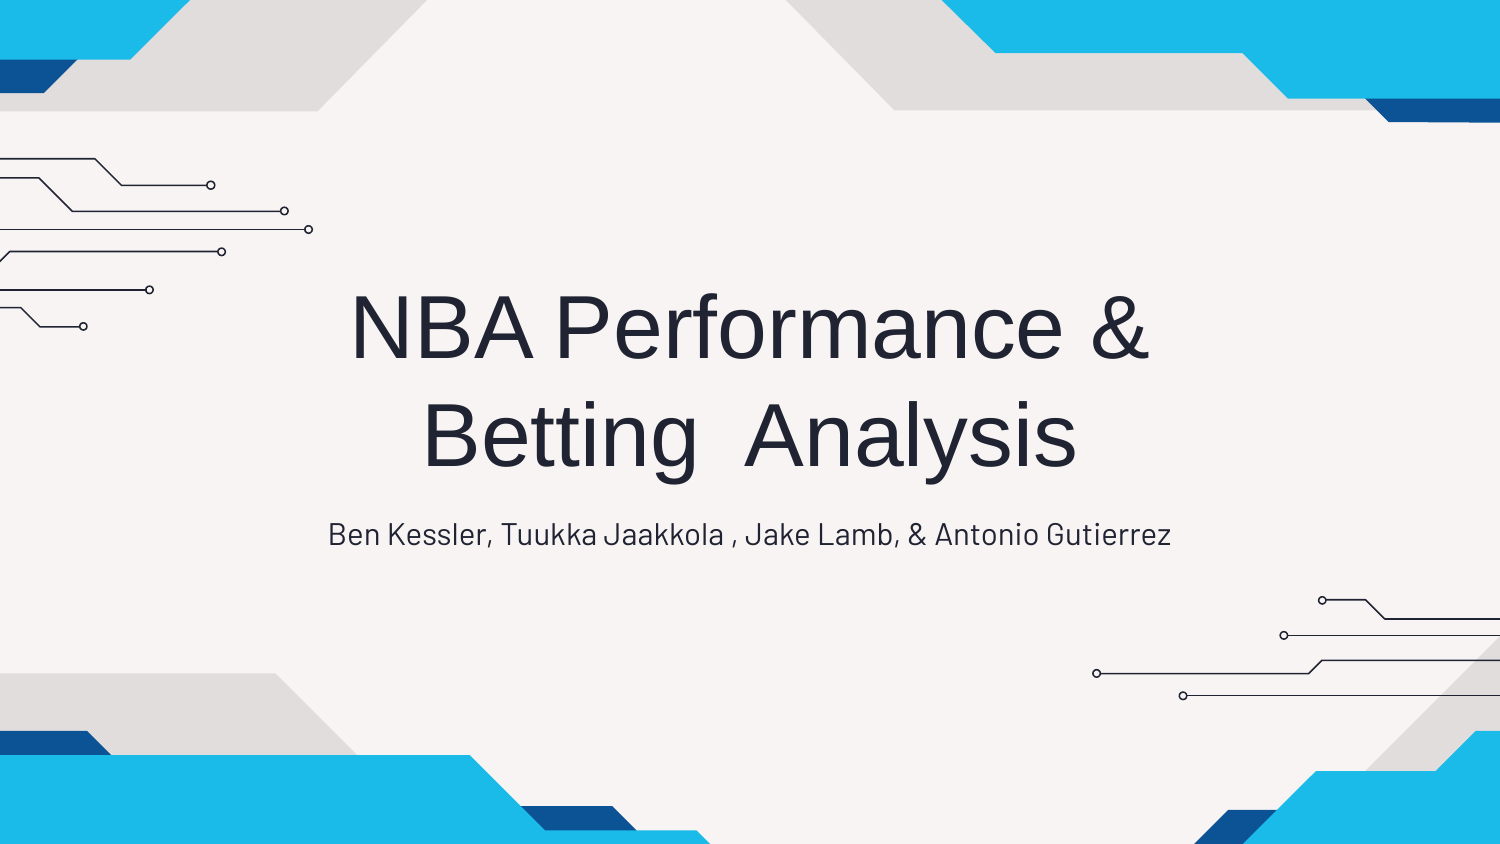

# NBA Performance & Betting  Analysis
Ben Kessler, Tuukka Jaakkola , Jake Lamb, & Antonio Gutierrez